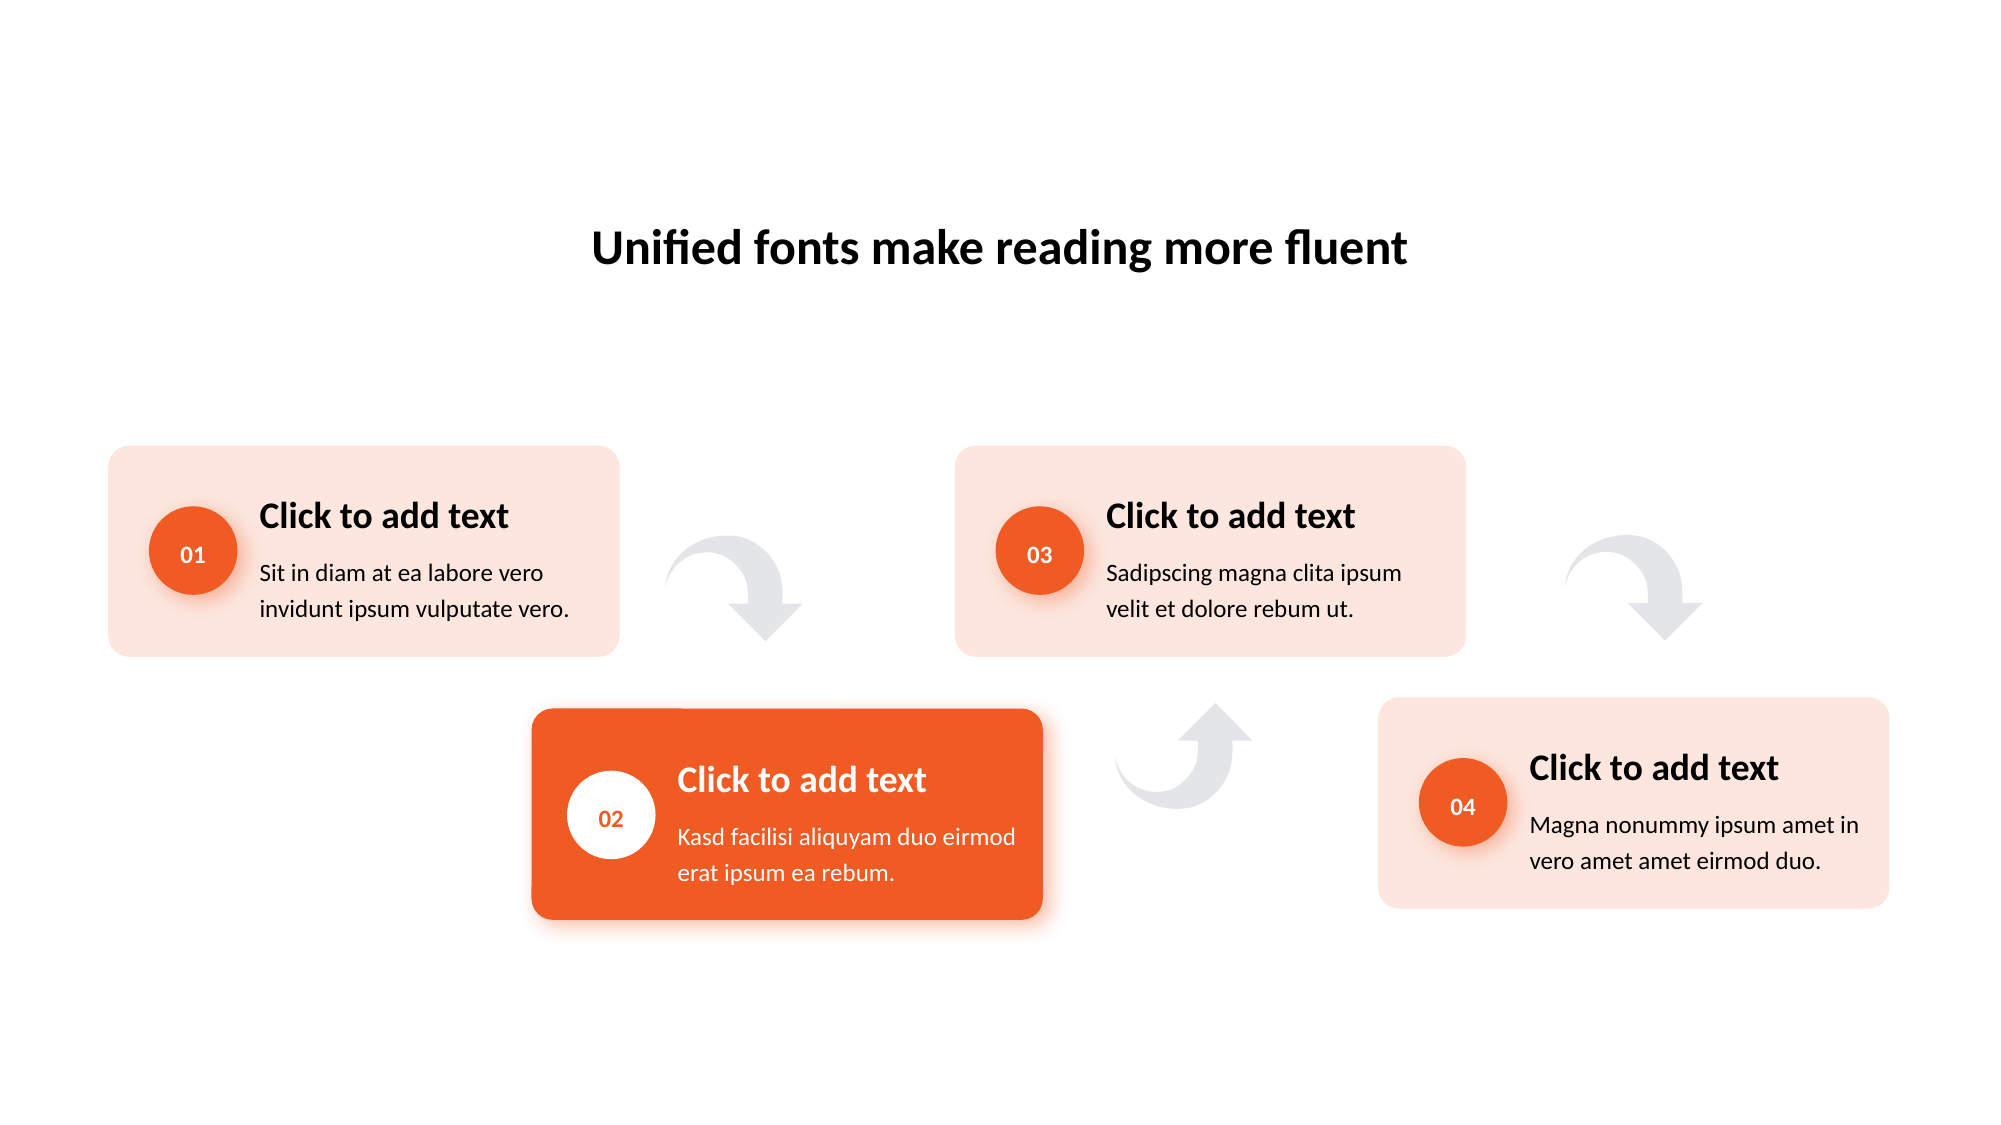

Unified fonts make reading more fluent

Click to add text
01
Sit in diam at ea labore vero invidunt ipsum vulputate vero.

Click to add text
03
Sadipscing magna clita ipsum velit et dolore rebum ut.

Click to add text
04
Magna nonummy ipsum amet in vero amet amet eirmod duo.

Click to add text
02
Kasd facilisi aliquyam duo eirmod erat ipsum ea rebum.